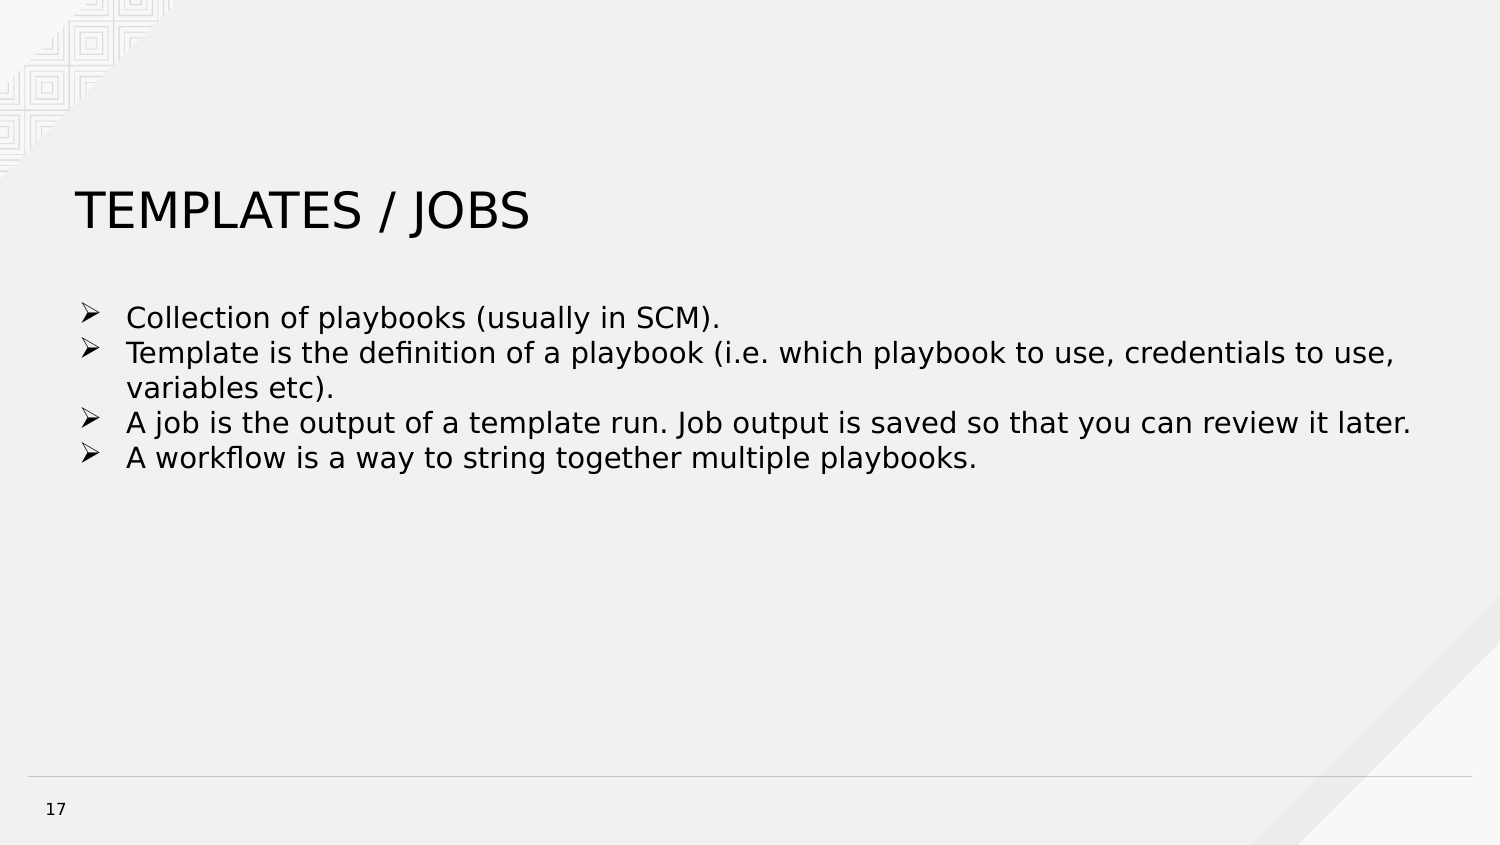

# TEMPLATES / JOBS
Collection of playbooks (usually in SCM).
Template is the definition of a playbook (i.e. which playbook to use, credentials to use, variables etc).
A job is the output of a template run. Job output is saved so that you can review it later.
A workflow is a way to string together multiple playbooks.
17